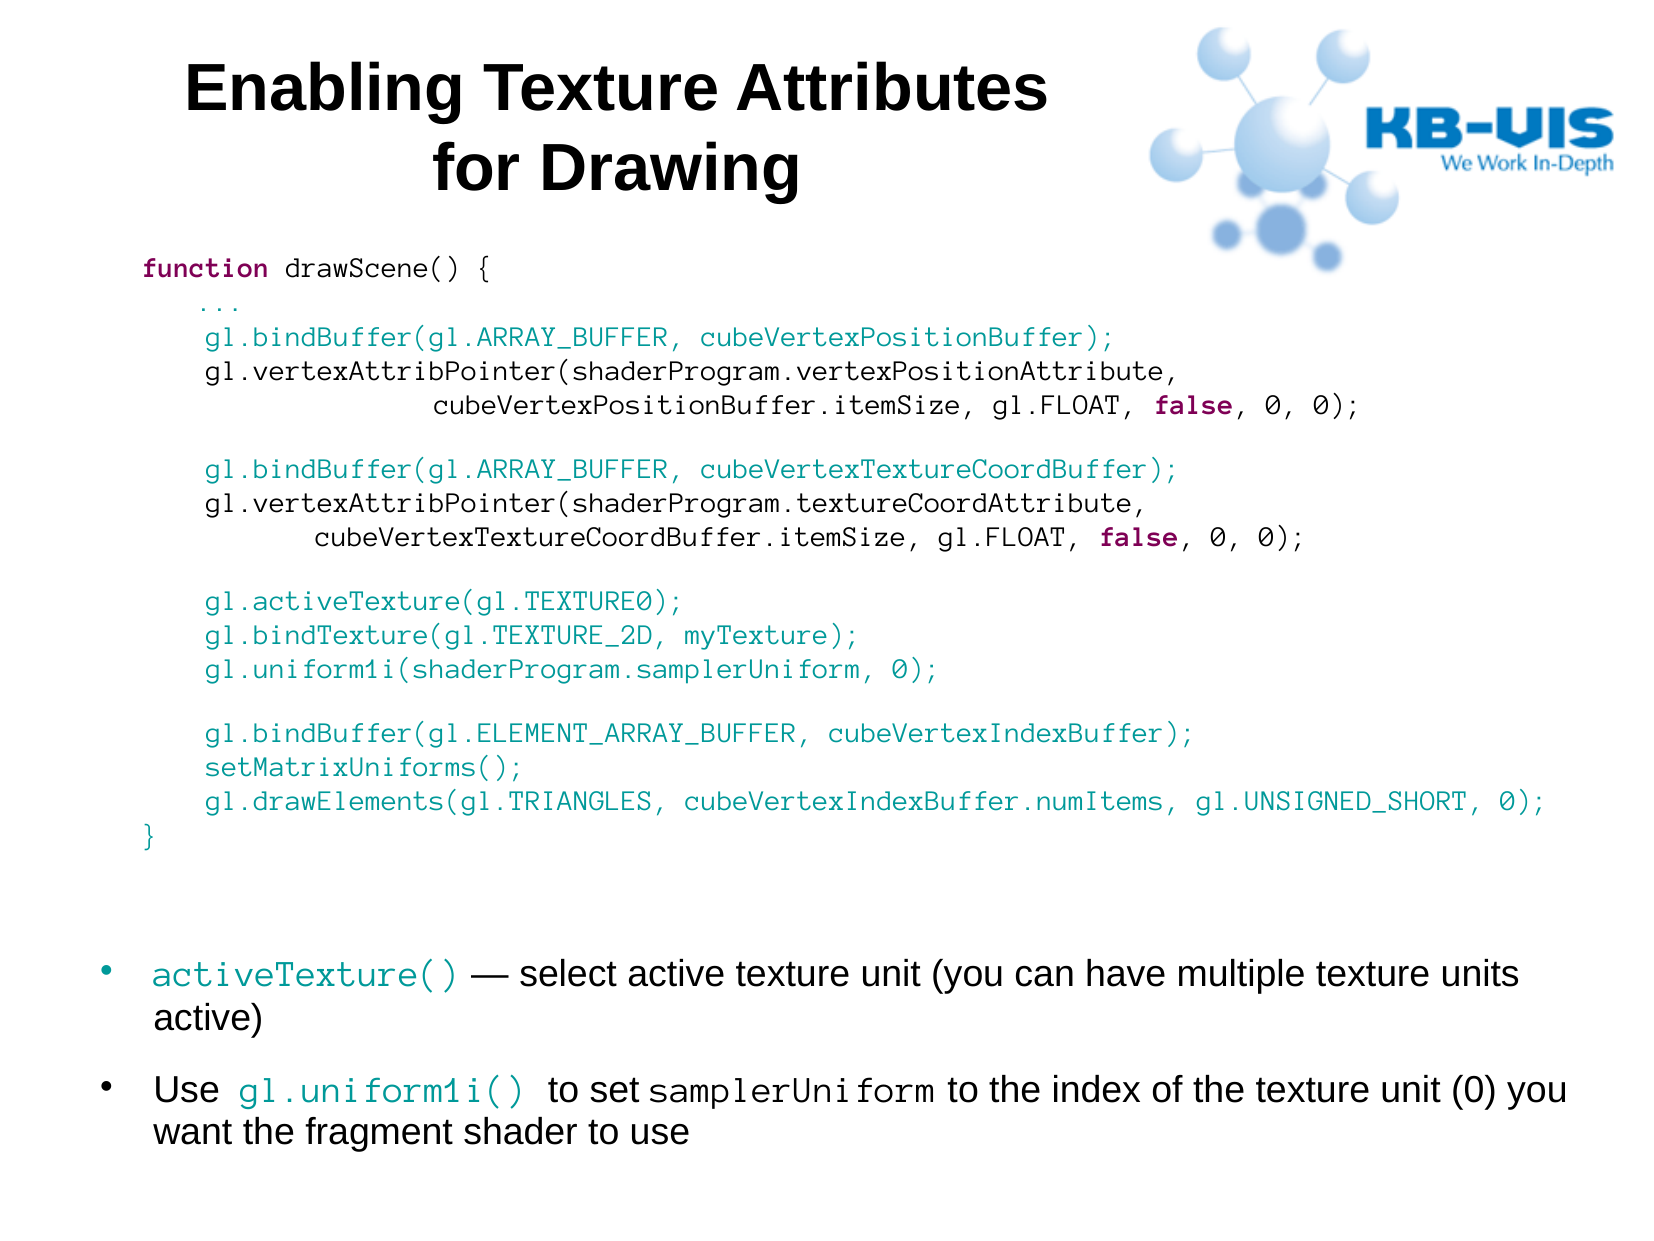

Enabling Texture Attributes
for Drawing
    function drawScene() {
	...
        gl.bindBuffer(gl.ARRAY_BUFFER, cubeVertexPositionBuffer);
        gl.vertexAttribPointer(shaderProgram.vertexPositionAttribute,
			cubeVertexPositionBuffer.itemSize, gl.FLOAT, false, 0, 0);

        gl.bindBuffer(gl.ARRAY_BUFFER, cubeVertexTextureCoordBuffer);
        gl.vertexAttribPointer(shaderProgram.textureCoordAttribute,
		cubeVertexTextureCoordBuffer.itemSize, gl.FLOAT, false, 0, 0);

        gl.activeTexture(gl.TEXTURE0);
        gl.bindTexture(gl.TEXTURE_2D, myTexture);
        gl.uniform1i(shaderProgram.samplerUniform, 0);

        gl.bindBuffer(gl.ELEMENT_ARRAY_BUFFER, cubeVertexIndexBuffer);
        setMatrixUniforms();
        gl.drawElements(gl.TRIANGLES, cubeVertexIndexBuffer.numItems, gl.UNSIGNED_SHORT, 0);
    }
activeTexture() — select active texture unit (you can have multiple texture units active)
Use gl.uniform1i() to set samplerUniform to the index of the texture unit (0) you want the fragment shader to use